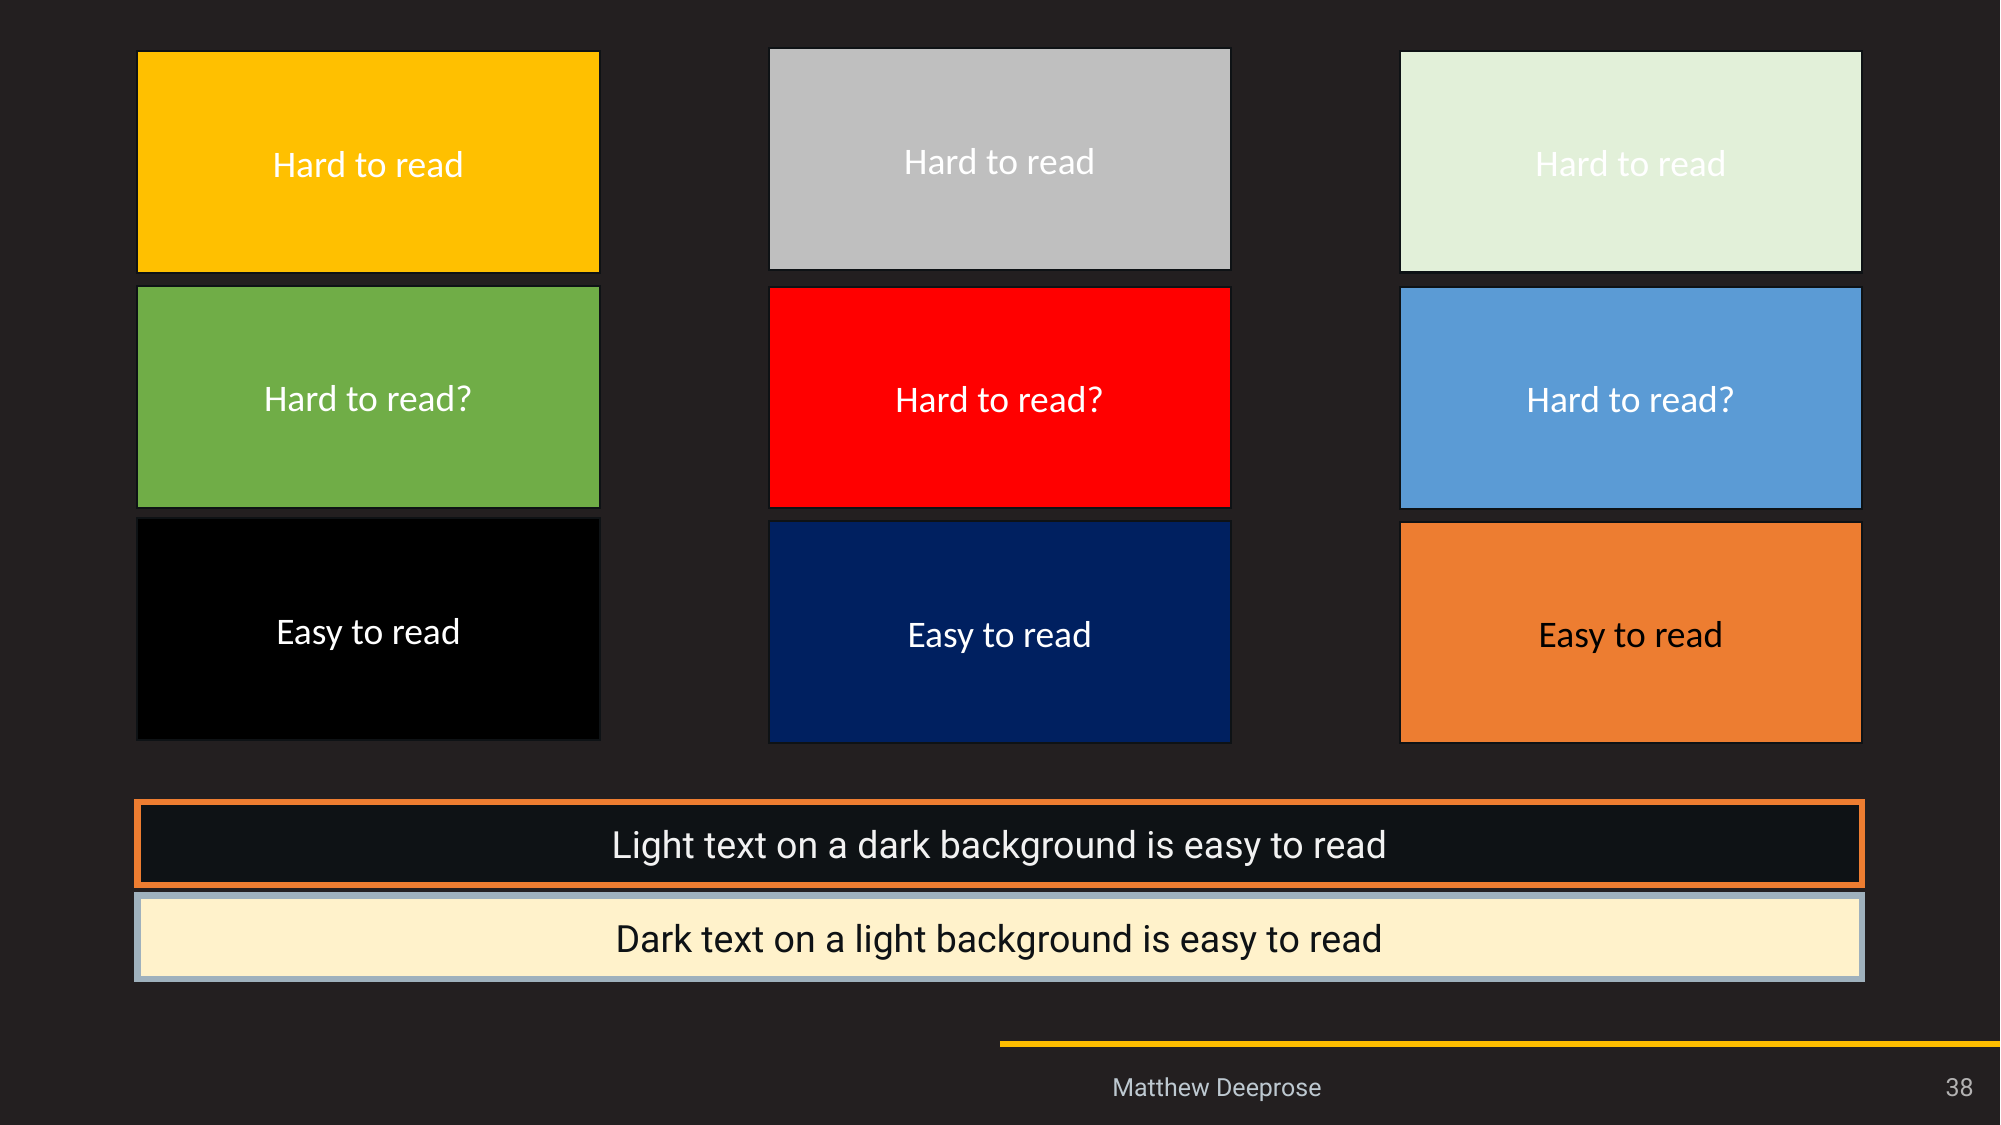

# Contrasts that may be hard to read 1
Hard to read
Hard to read
Hard to read
Hard to read?
Hard to read?
Hard to read?
Easy to read
Easy to read
Easy to read
Light text on a dark background is easy to read
Dark text on a light background is easy to read
38
Matthew Deeprose